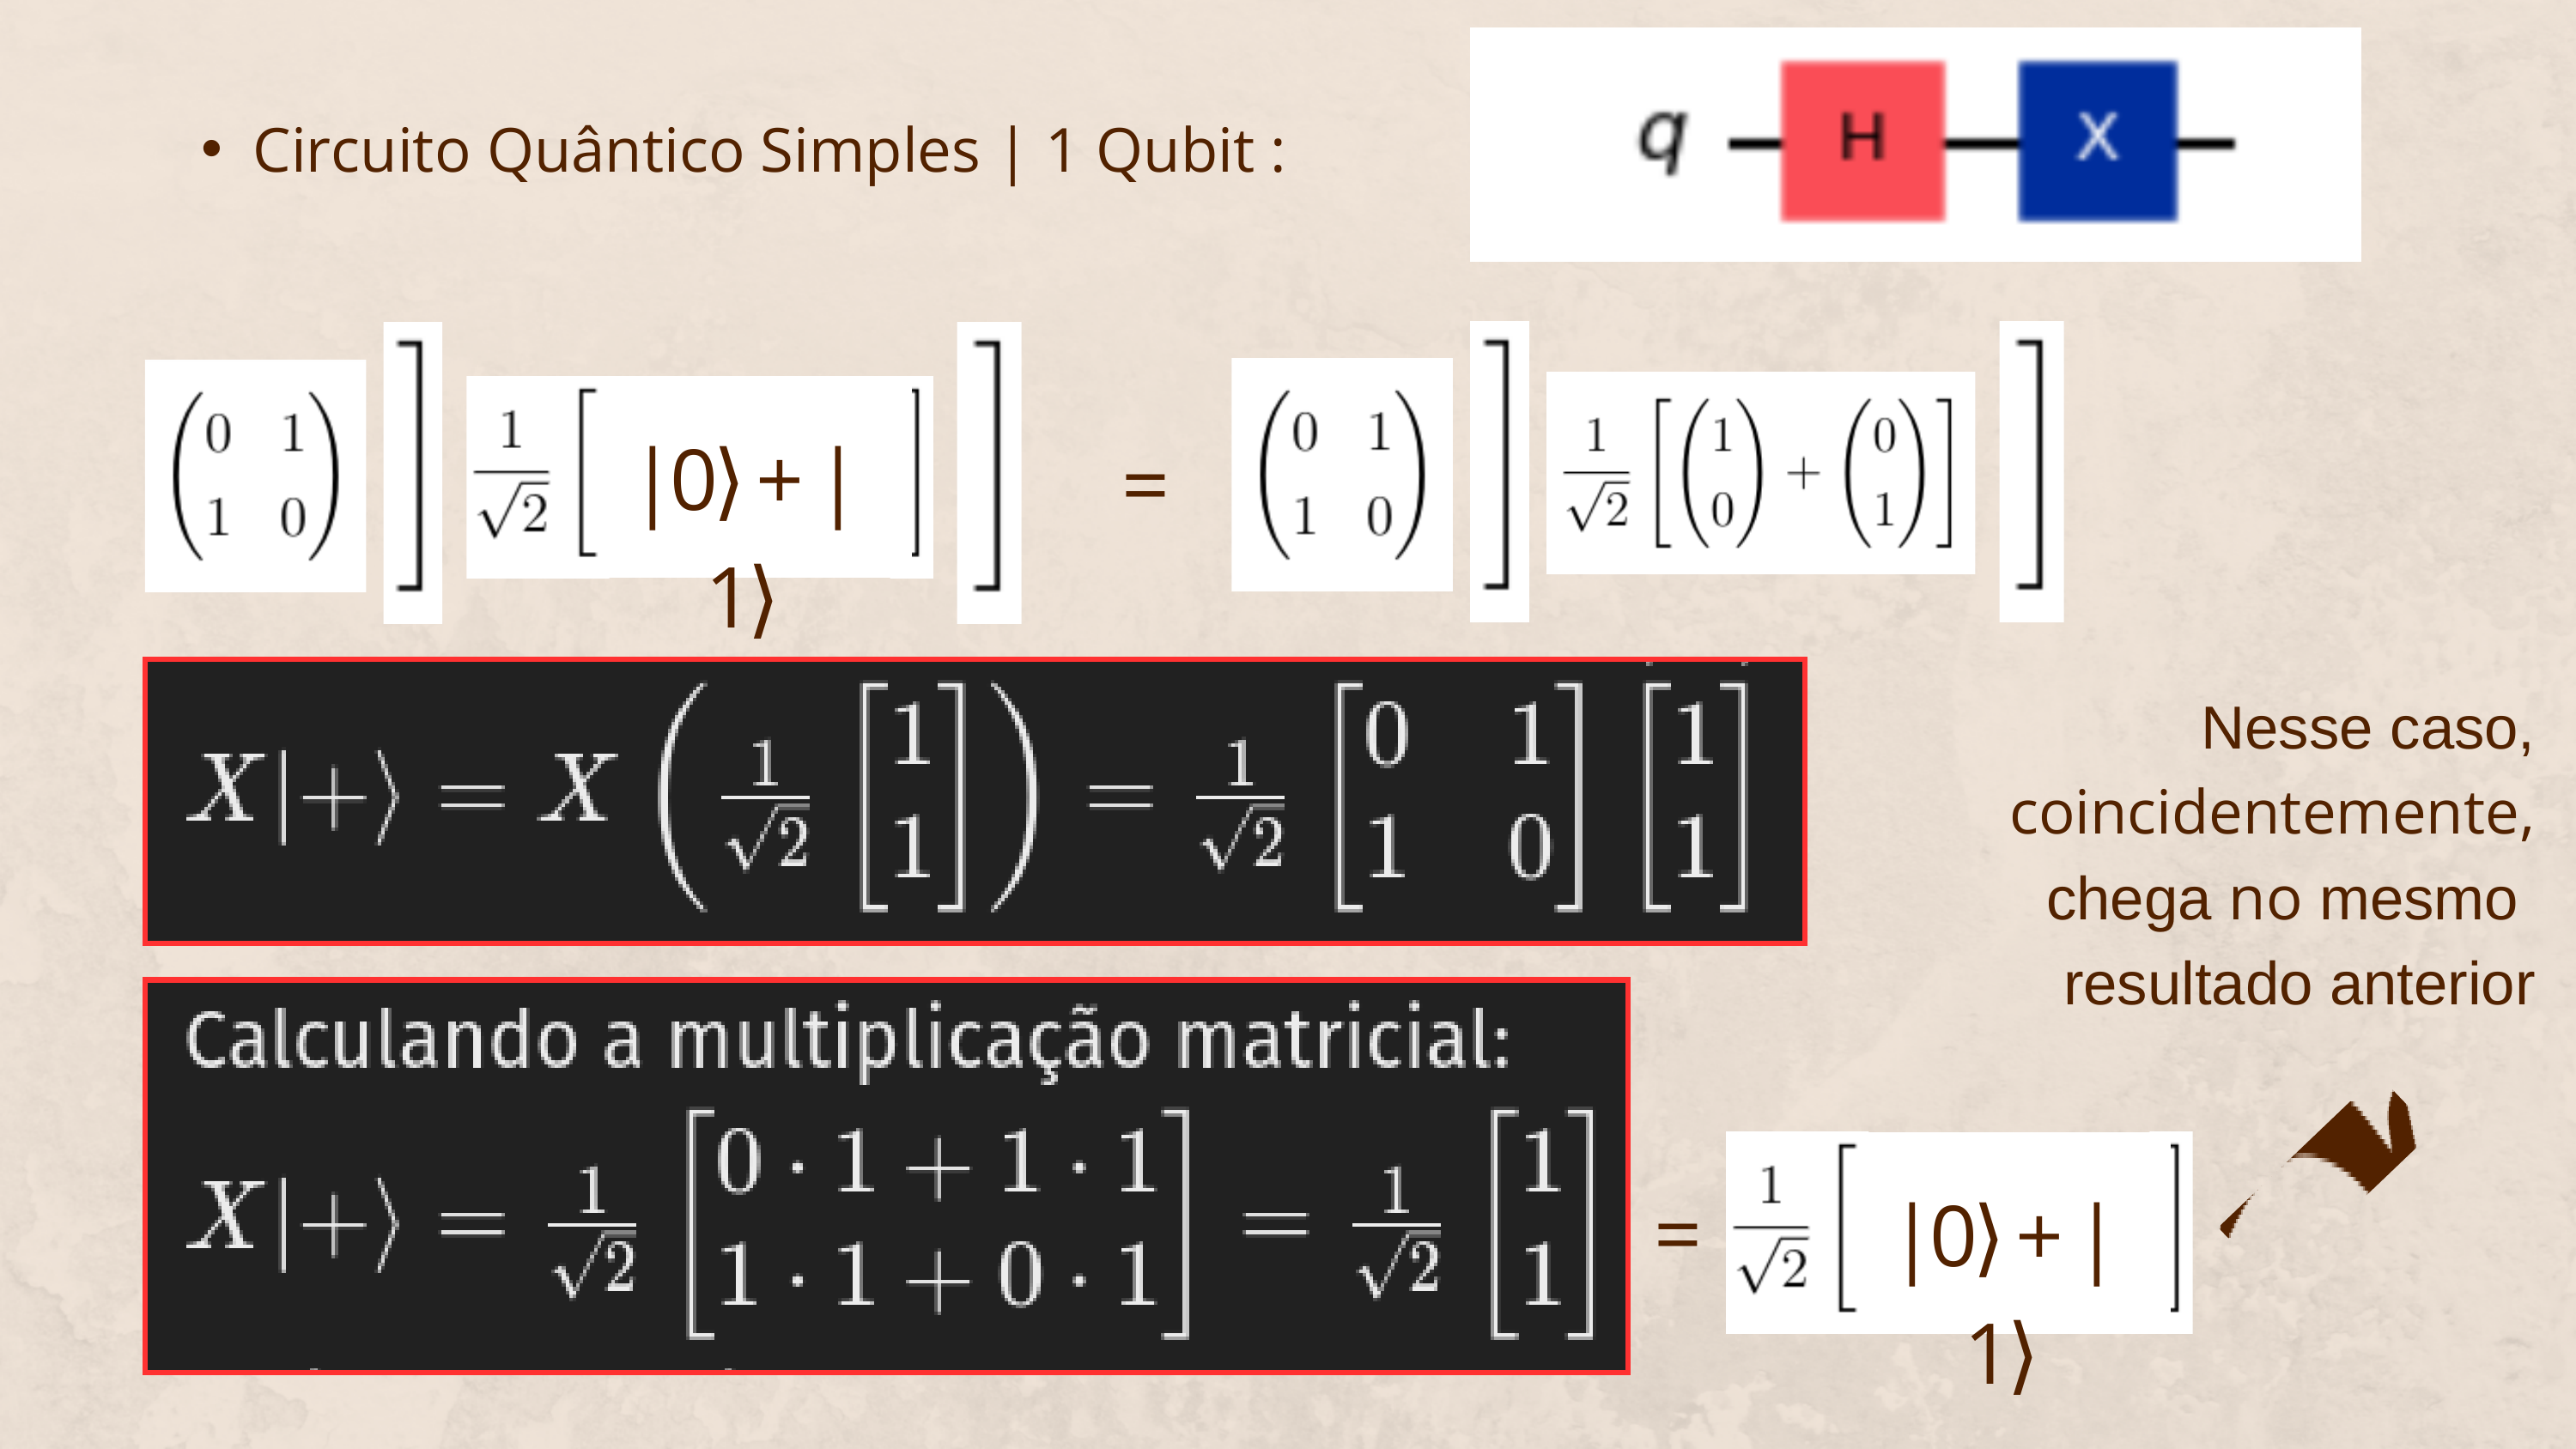

Circuito Quântico Simples | 1 Qubit :

|0⟩ + |1⟩
=

Nesse caso, coincidentemente,
 chega no mesmo
resultado anterior

=
|0⟩ + |1⟩